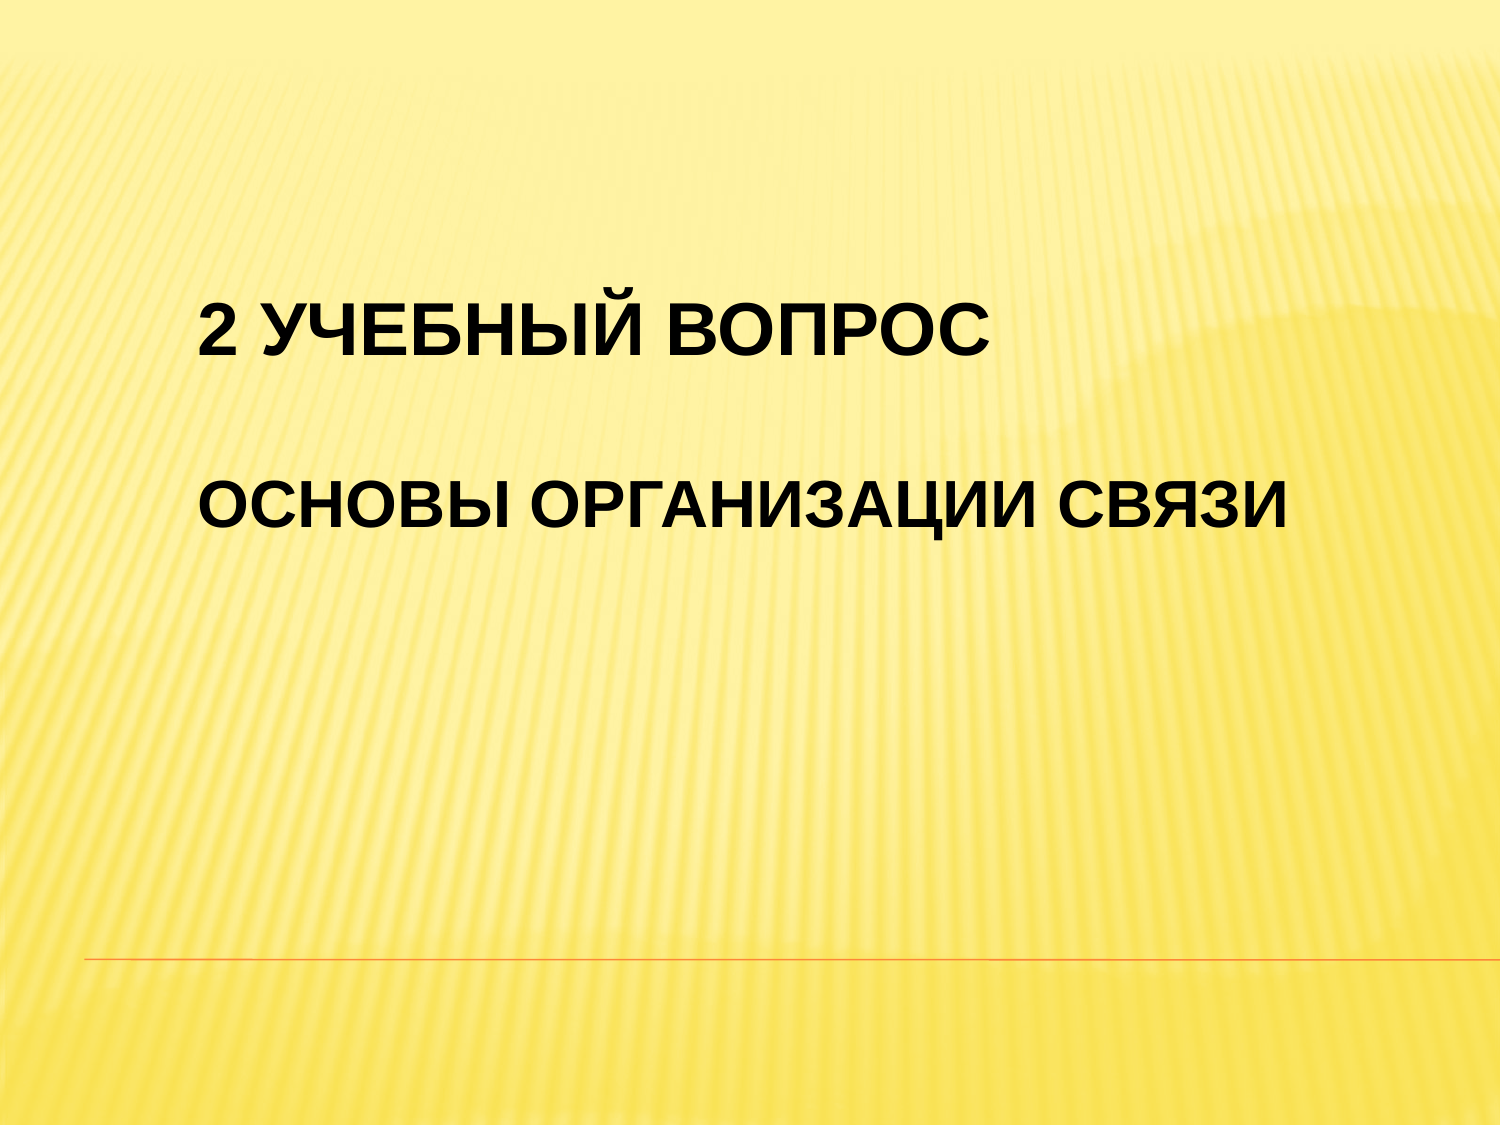

# 2 учебный вопрос Основы организации связи